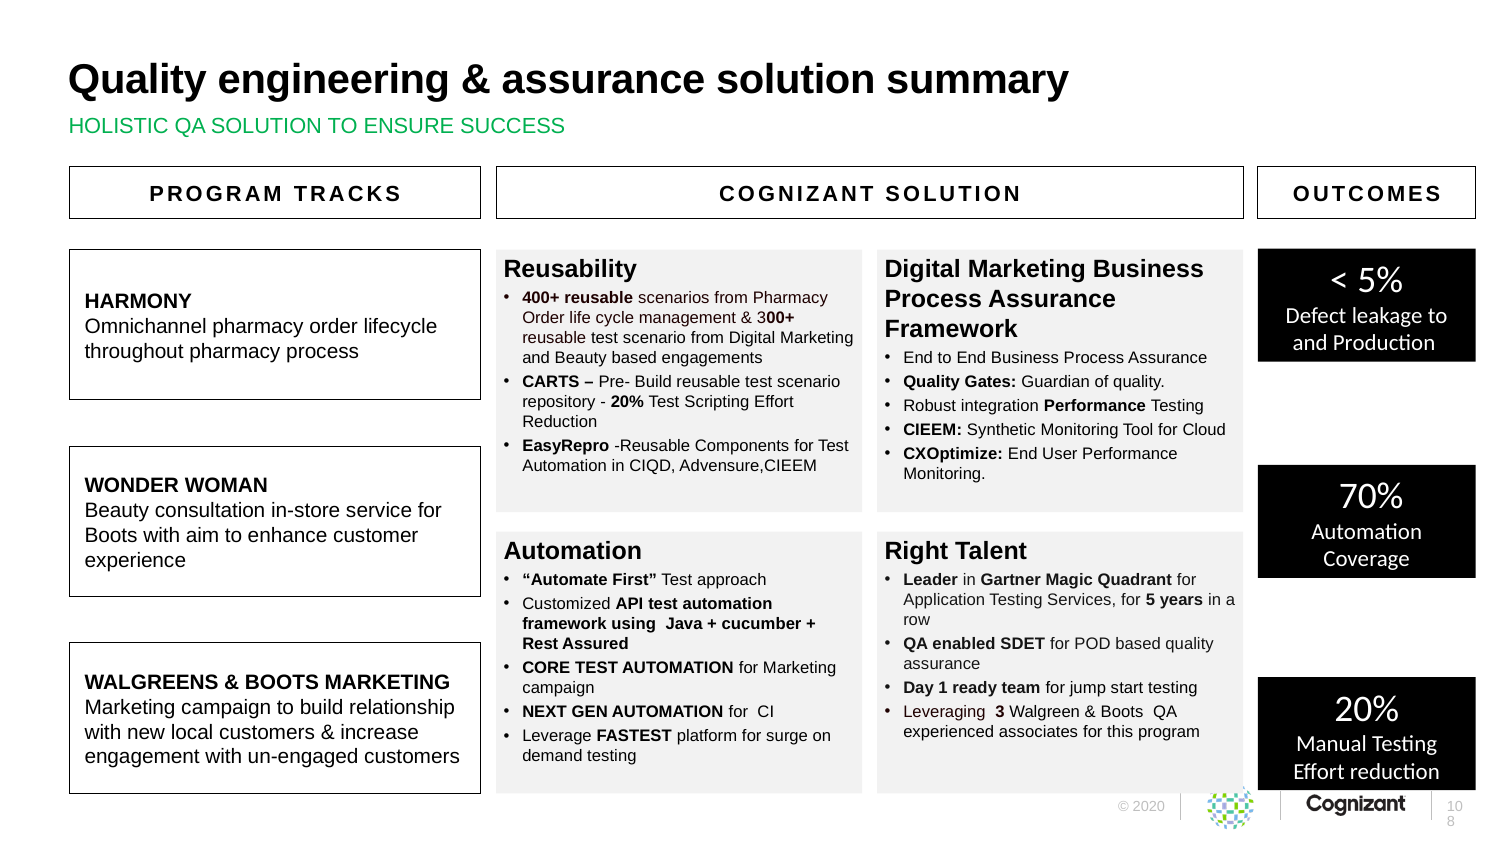

# Quality engineering & assurance solution summary
HOLISTIC QA SOLUTION TO ENSURE SUCCESS
PROGRAM TRACKS
COGNIZANT SOLUTION
OUTCOMES
< 5%
Defect leakage to and Production
Digital Marketing Business Process Assurance Framework
End to End Business Process Assurance
Quality Gates: Guardian of quality.
Robust integration Performance Testing
CIEEM: Synthetic Monitoring Tool for Cloud
CXOptimize: End User Performance Monitoring.
HARMONY
Omnichannel pharmacy order lifecycle throughout pharmacy process
Reusability
400+ reusable scenarios from Pharmacy Order life cycle management & 300+ reusable test scenario from Digital Marketing and Beauty based engagements
CARTS – Pre- Build reusable test scenario repository - 20% Test Scripting Effort Reduction
EasyRepro -Reusable Components for Test Automation in CIQD, Advensure,CIEEM
WONDER WOMAN
Beauty consultation in-store service for Boots with aim to enhance customer experience
 70%
Automation Coverage
Right Talent
Leader in Gartner Magic Quadrant for Application Testing Services, for 5 years in a row
QA enabled SDET for POD based quality assurance
Day 1 ready team for jump start testing
Leveraging  3 Walgreen & Boots  QA experienced associates for this program
Automation
“Automate First” Test approach
Customized API test automation framework using  Java + cucumber + Rest Assured
CORE TEST AUTOMATION for Marketing campaign
NEXT GEN AUTOMATION for  CI
Leverage FASTEST platform for surge on demand testing
WALGREENS & BOOTS MARKETING
Marketing campaign to build relationship with new local customers & increase engagement with un-engaged customers
20%
Manual Testing Effort reduction
108
© 2020